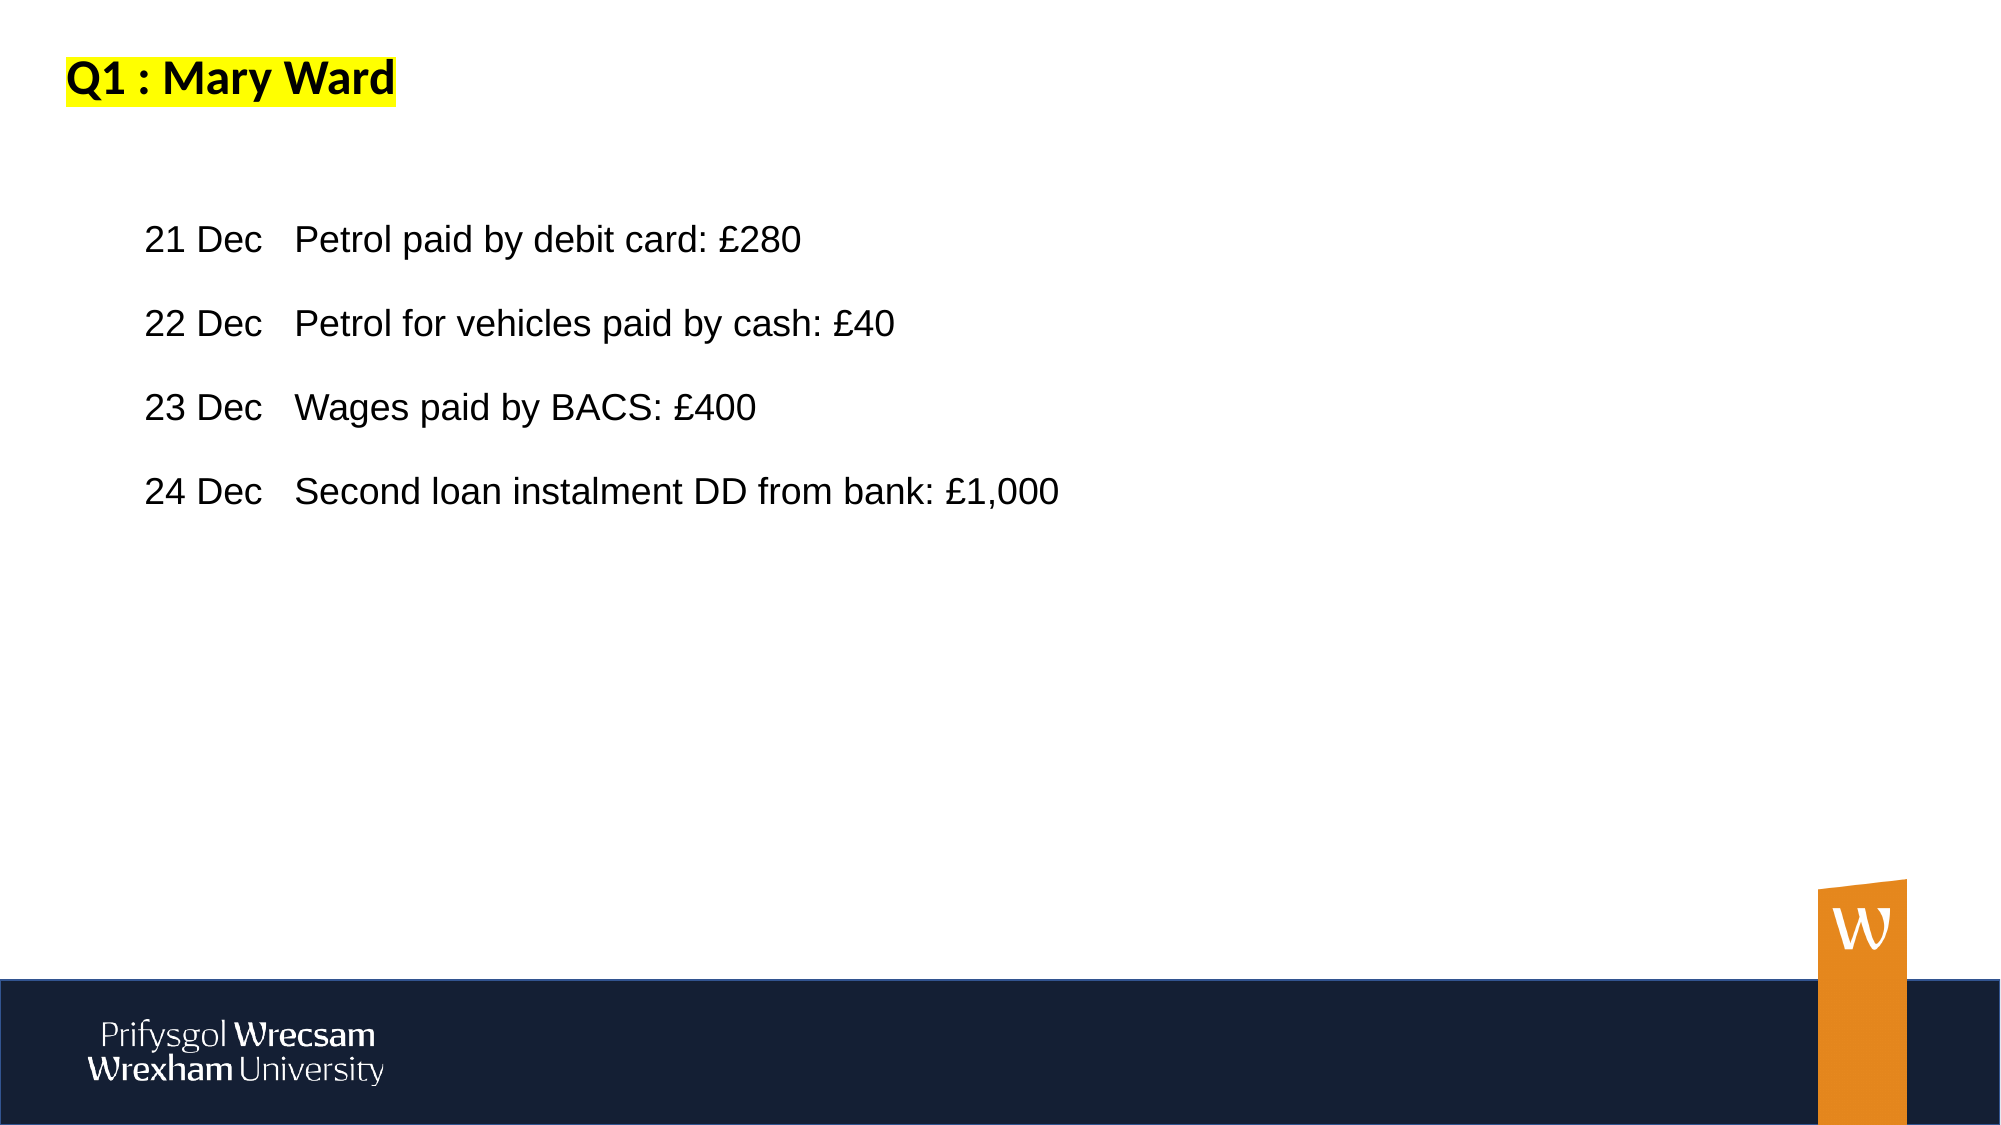

Q1 : Mary Ward

21 Dec	Petrol paid by debit card: £280
22 Dec	Petrol for vehicles paid by cash: £40
23 Dec	Wages paid by BACS: £400
24 Dec	Second loan instalment DD from bank: £1,000